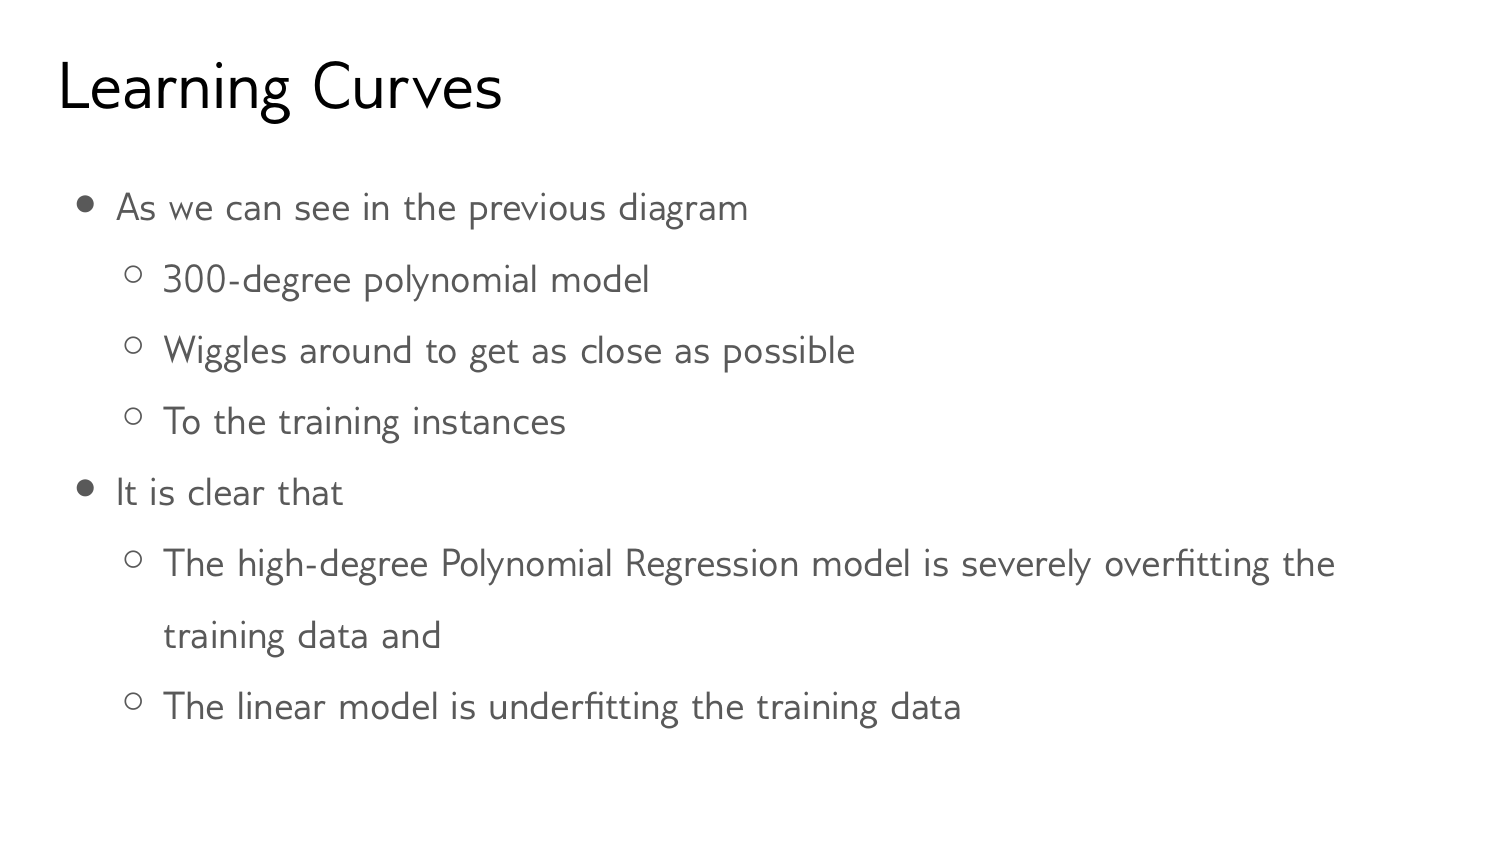

Learning Curves
As we can see in the previous diagram
300-degree polynomial model
Wiggles around to get as close as possible
To the training instances
It is clear that
The high-degree Polynomial Regression model is severely overfitting the training data and
The linear model is underfitting the training data